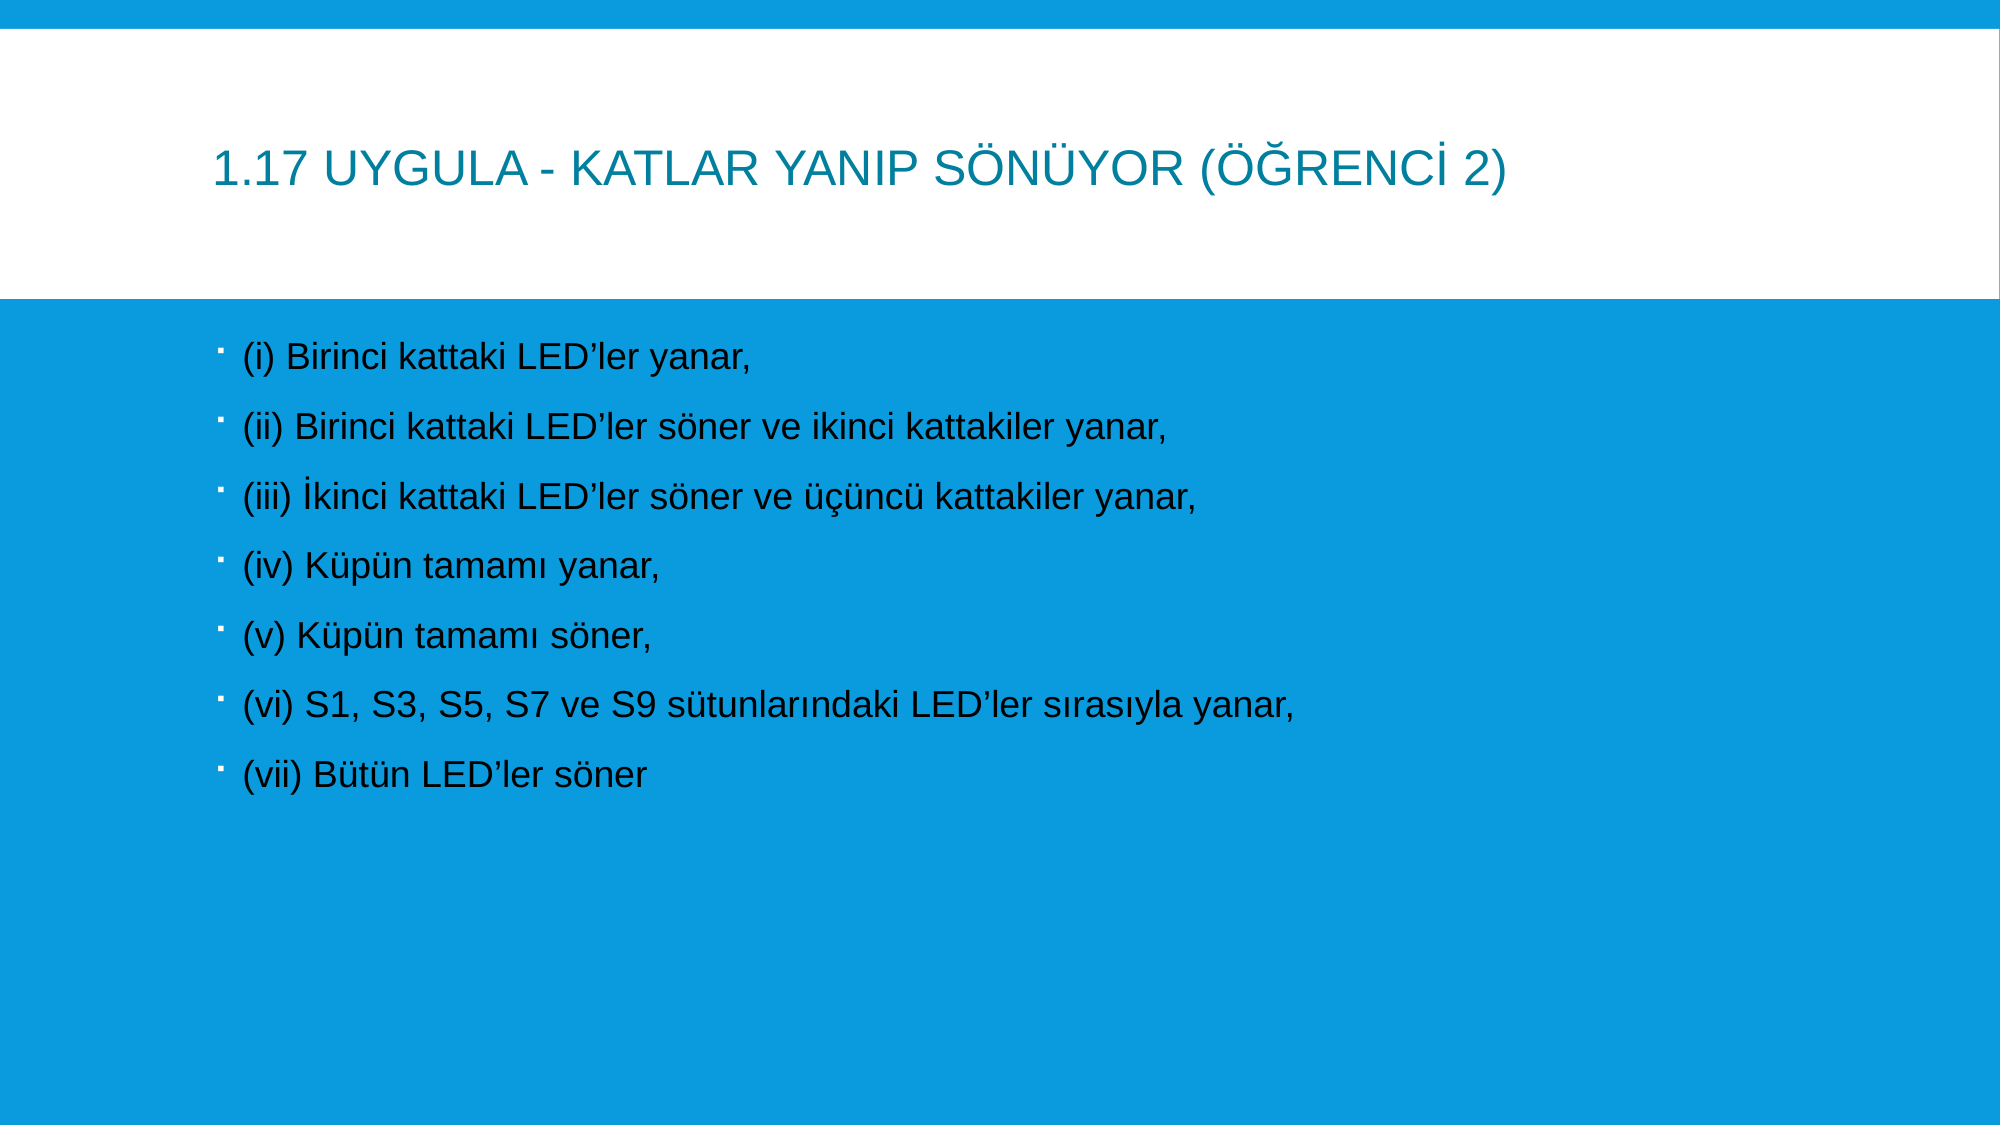

# 1.17 Uygula - Katlar Yanıp Sönüyor (Öğrenci 2)
(i) Birinci kattaki LED’ler yanar,
(ii) Birinci kattaki LED’ler söner ve ikinci kattakiler yanar,
(iii) İkinci kattaki LED’ler söner ve üçüncü kattakiler yanar,
(iv) Küpün tamamı yanar,
(v) Küpün tamamı söner,
(vi) S1, S3, S5, S7 ve S9 sütunlarındaki LED’ler sırasıyla yanar,
(vii) Bütün LED’ler söner